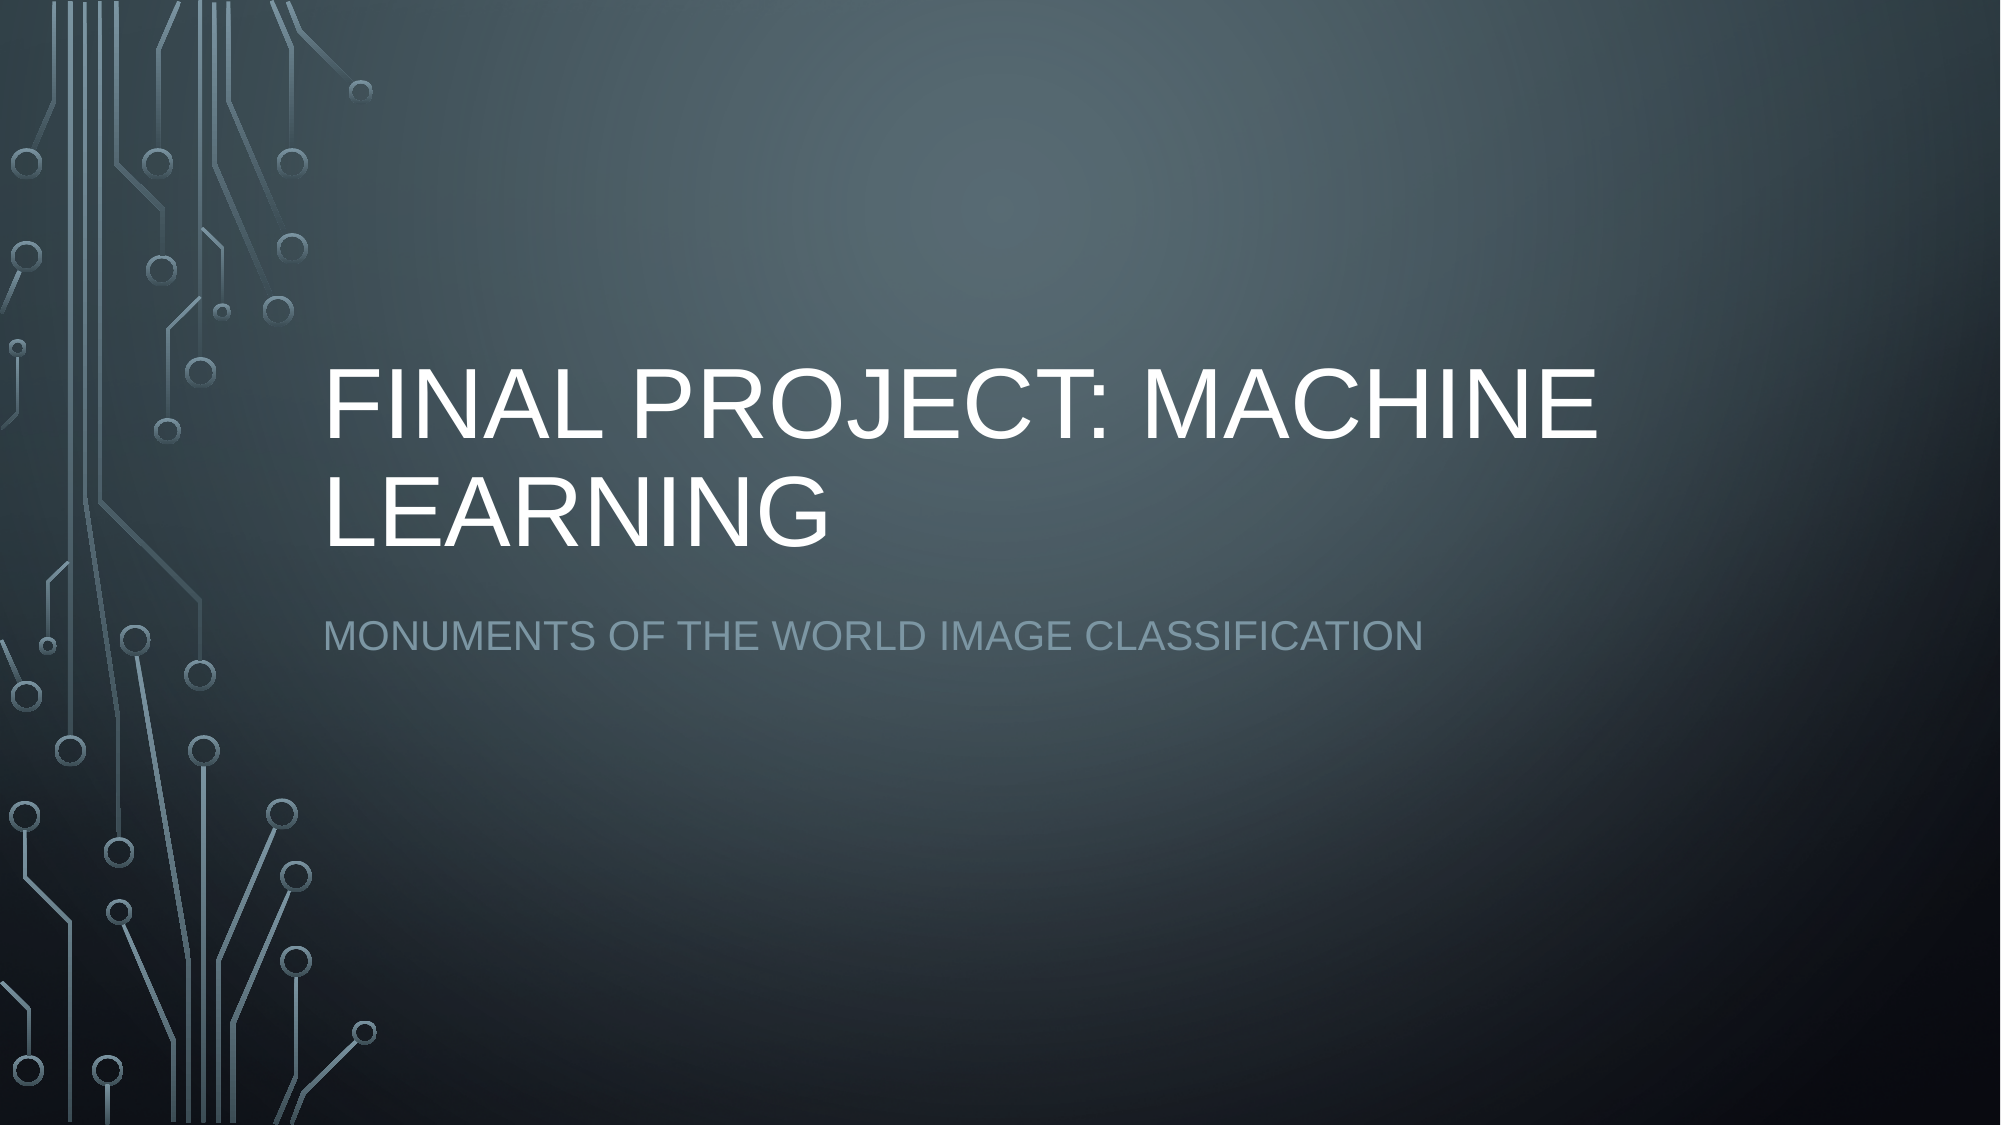

# Final Project: Machine Learning
Monuments of the world image classification